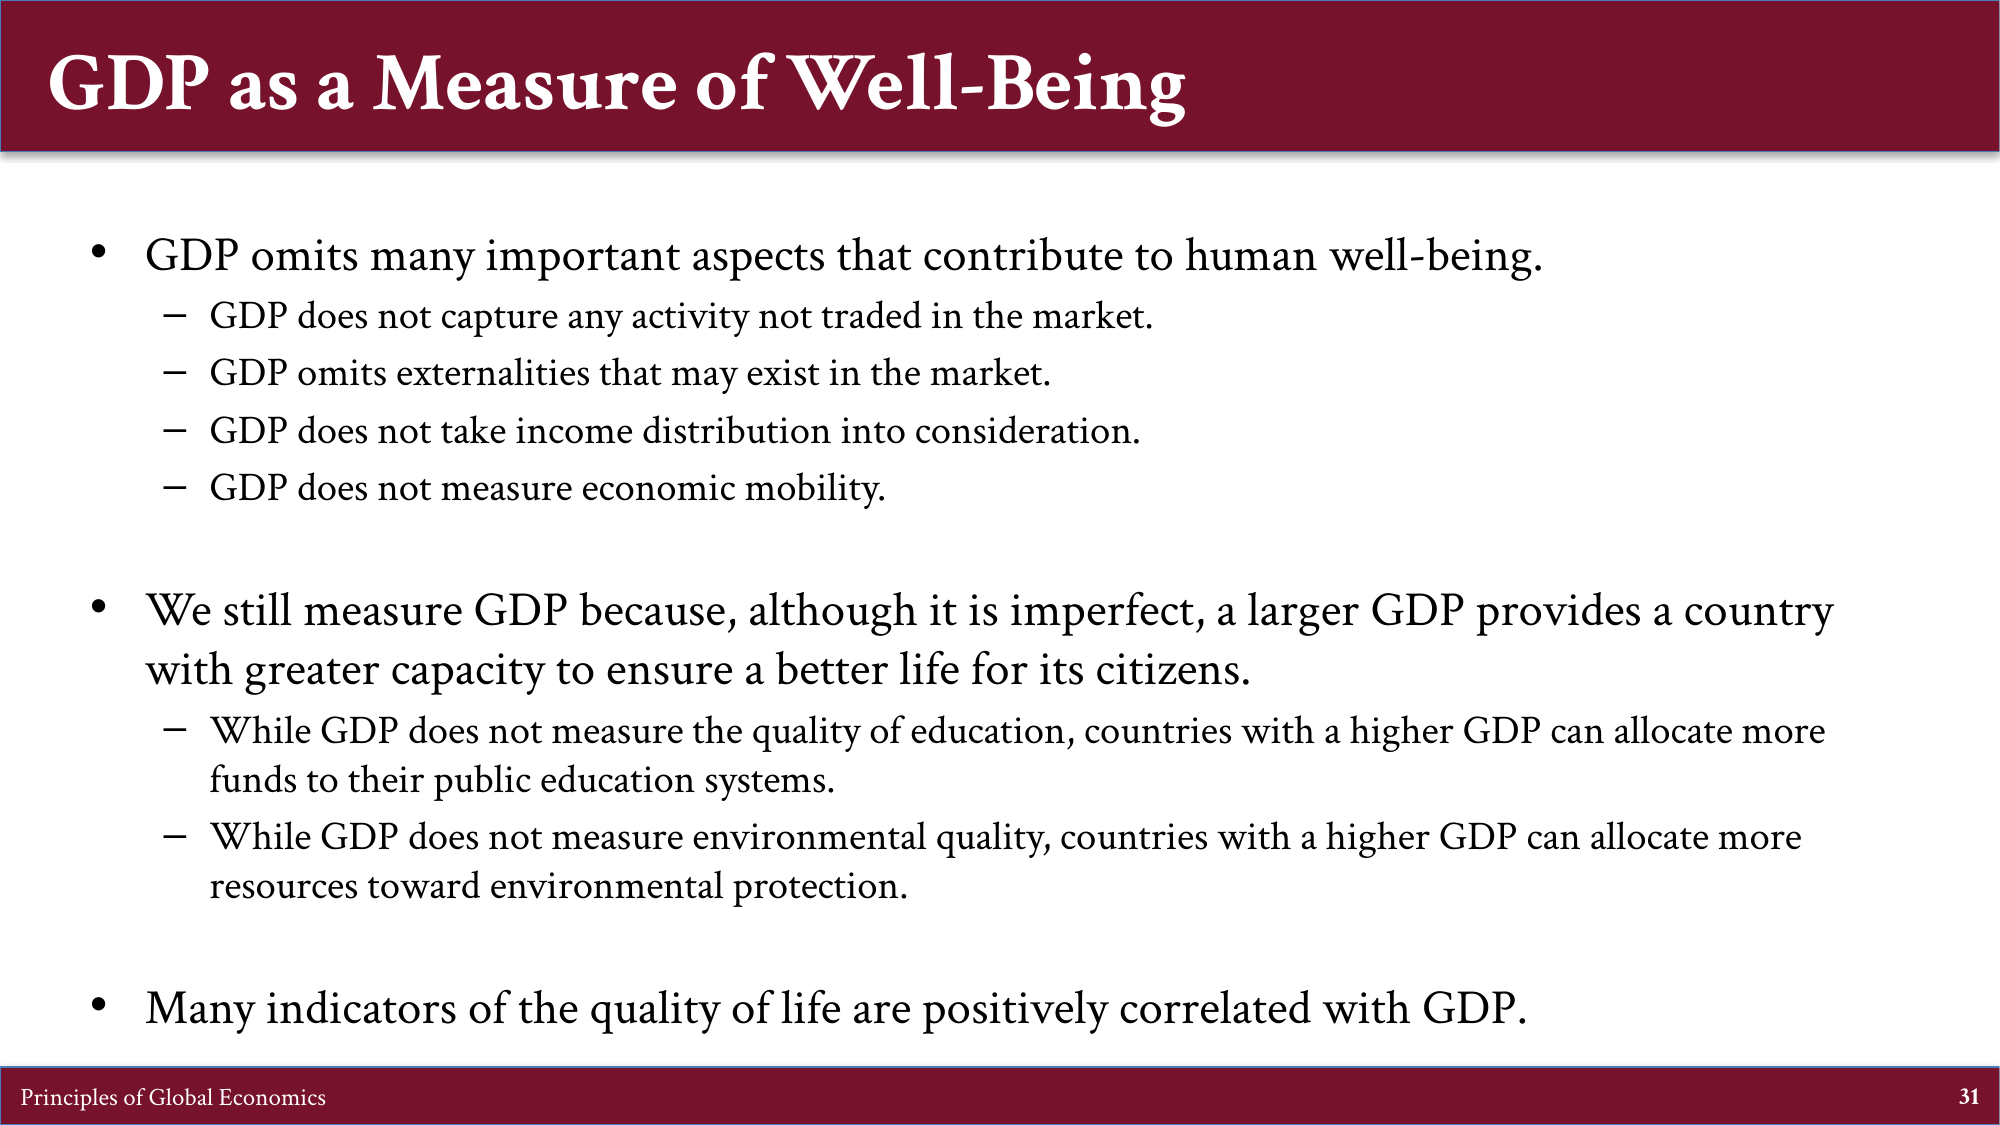

# GDP as a Measure of Well-Being
GDP omits many important aspects that contribute to human well-being.
GDP does not capture any activity not traded in the market.
GDP omits externalities that may exist in the market.
GDP does not take income distribution into consideration.
GDP does not measure economic mobility.

We still measure GDP because, although it is imperfect, a larger GDP provides a country with greater capacity to ensure a better life for its citizens.
While GDP does not measure the quality of education, countries with a higher GDP can allocate more funds to their public education systems.
While GDP does not measure environmental quality, countries with a higher GDP can allocate more resources toward environmental protection.

Many indicators of the quality of life are positively correlated with GDP.

 Principles of Global Economics
31